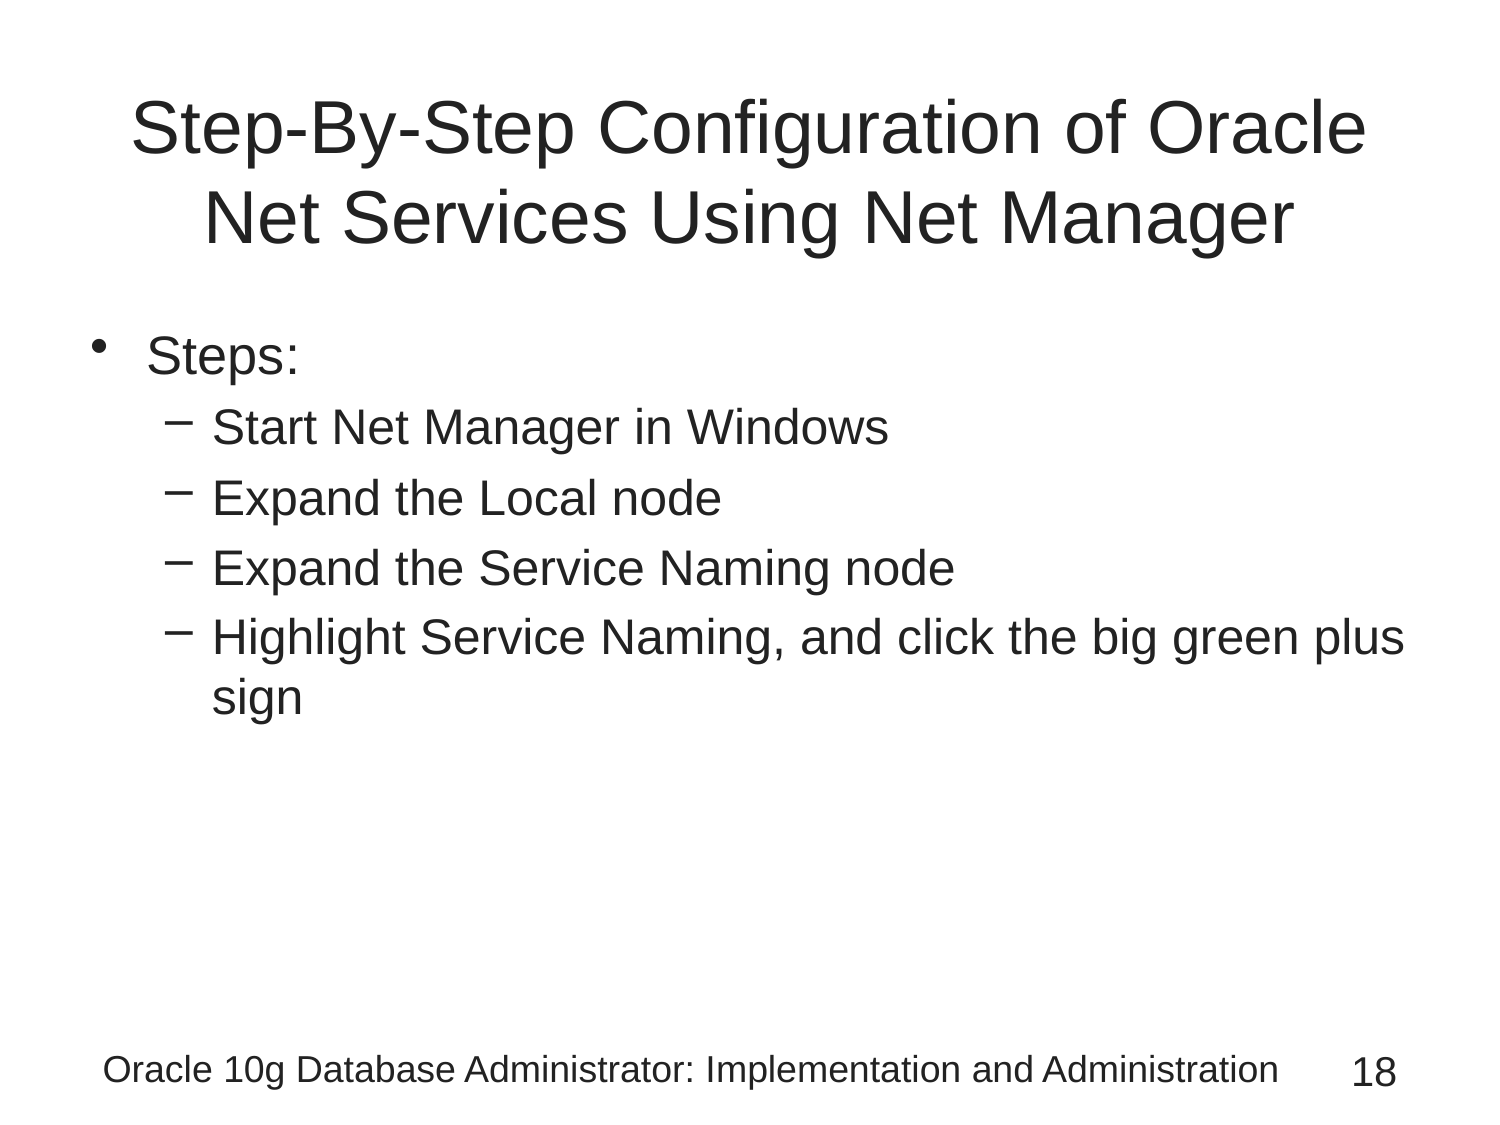

# Step-By-Step Configuration of Oracle Net Services Using Net Manager
Steps:
Start Net Manager in Windows
Expand the Local node
Expand the Service Naming node
Highlight Service Naming, and click the big green plus sign
Oracle 10g Database Administrator: Implementation and Administration
18